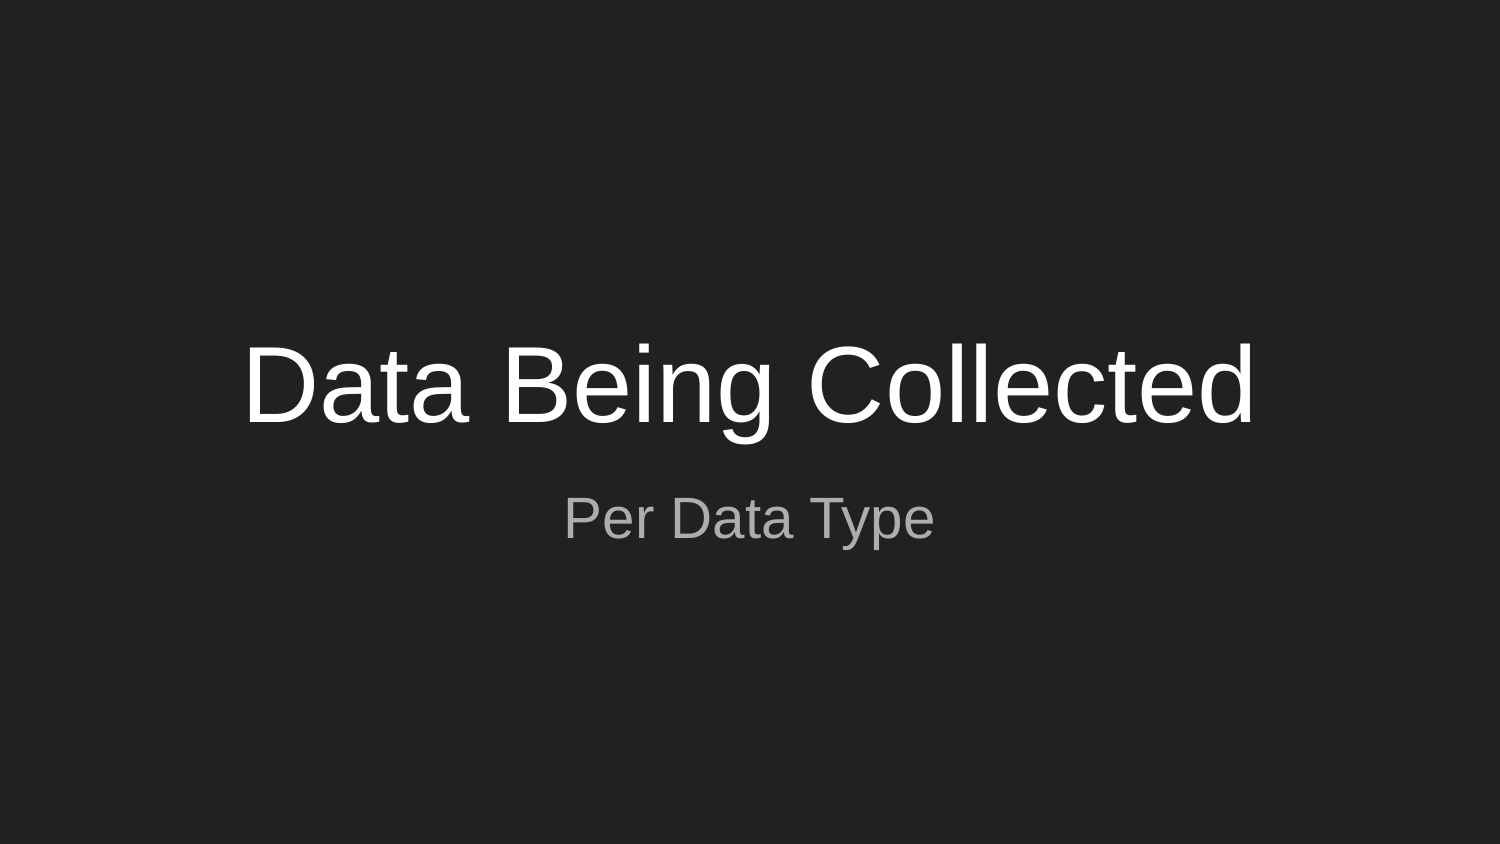

# Data Being Collected
Per Data Type